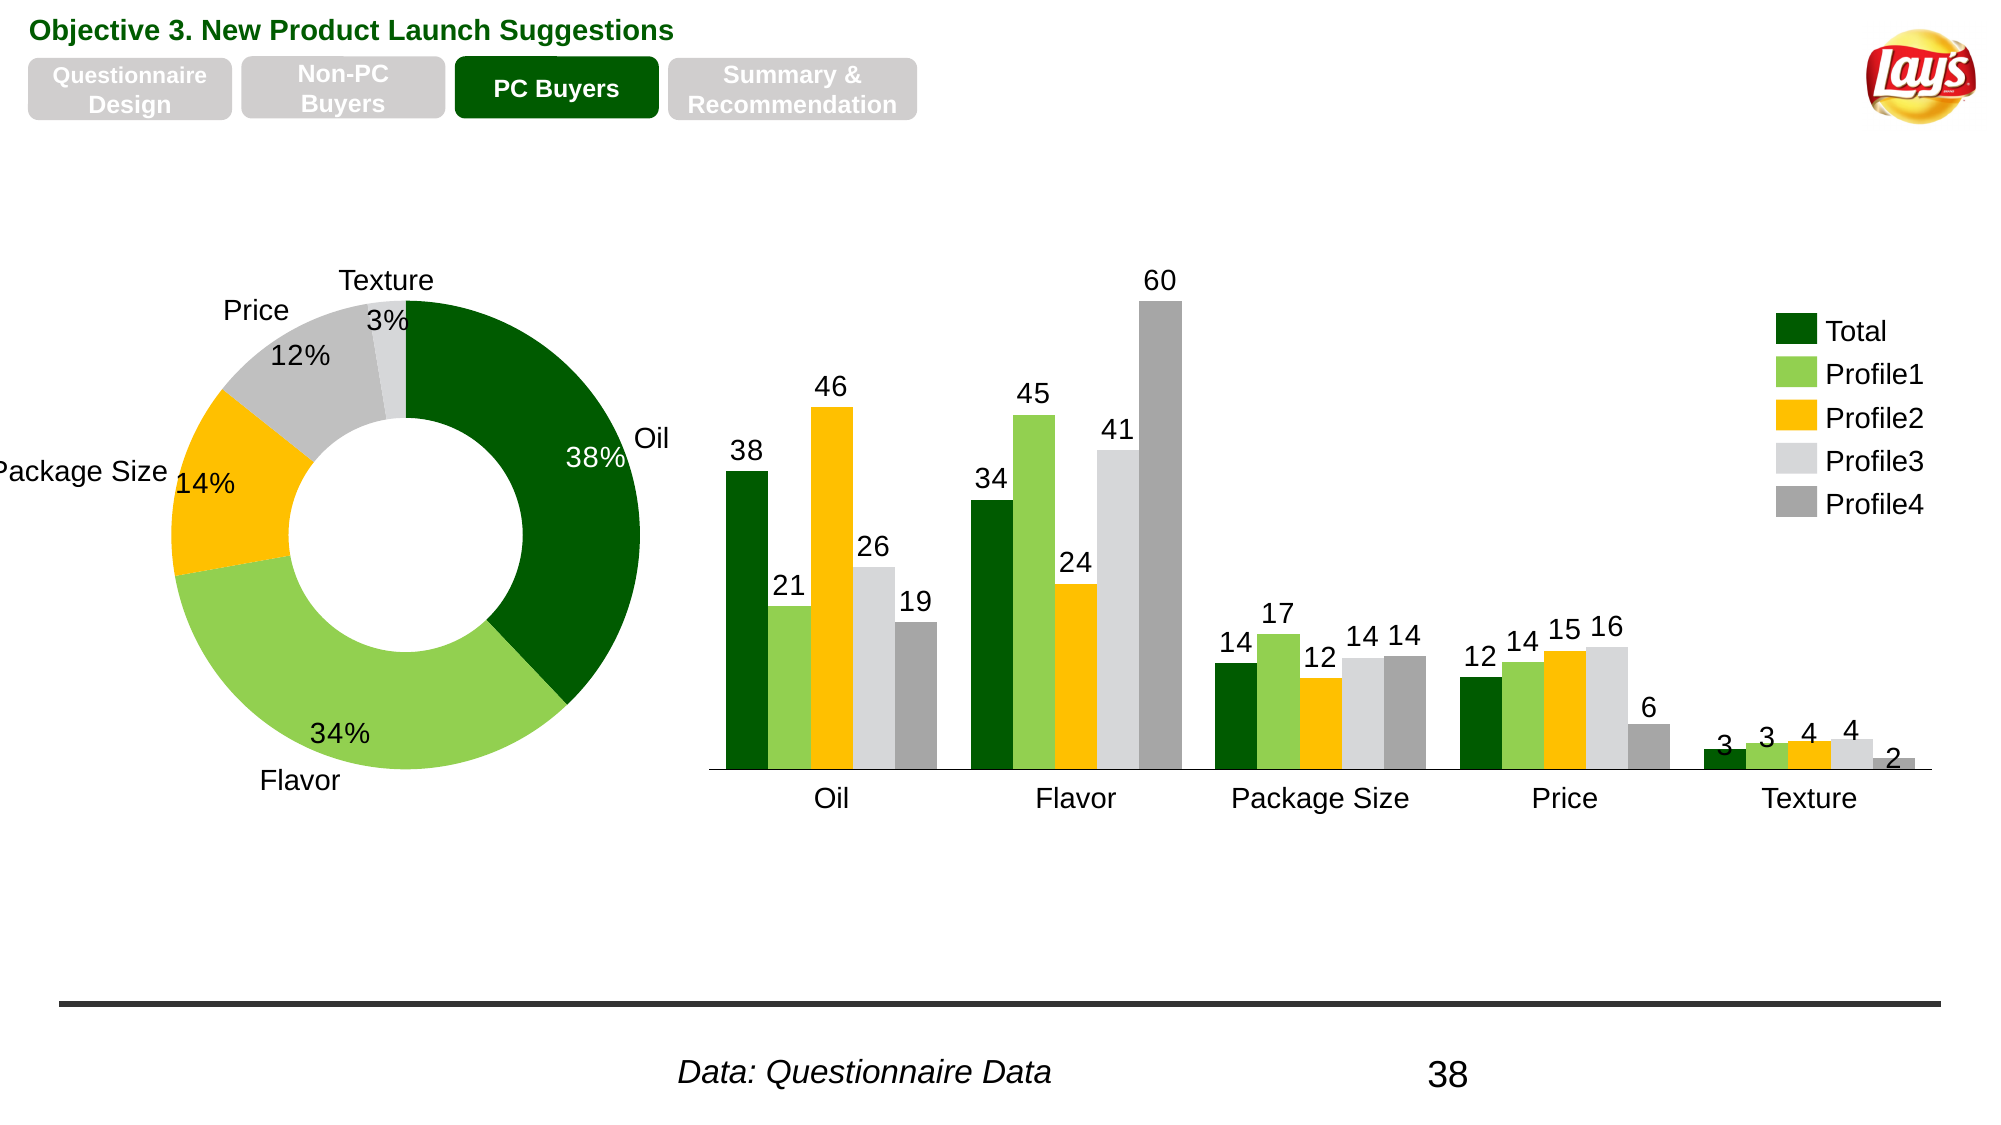

Objective 3. New Product Launch Suggestions
Non-PC Buyers
PC Buyers
Questionnaire Design
Summary &
Recommendation

### Chart

| Category |  |  |  |  |  |
|---|---|---|---|---|---|
Texture

### Chart

| Category |  |
|---|---|
Price
Total

Profile1

Profile2

Oil
Profile3

Package Size
Profile4

Flavor
Oil
Flavor
Package Size
Price
Texture
Data: Questionnaire Data

38